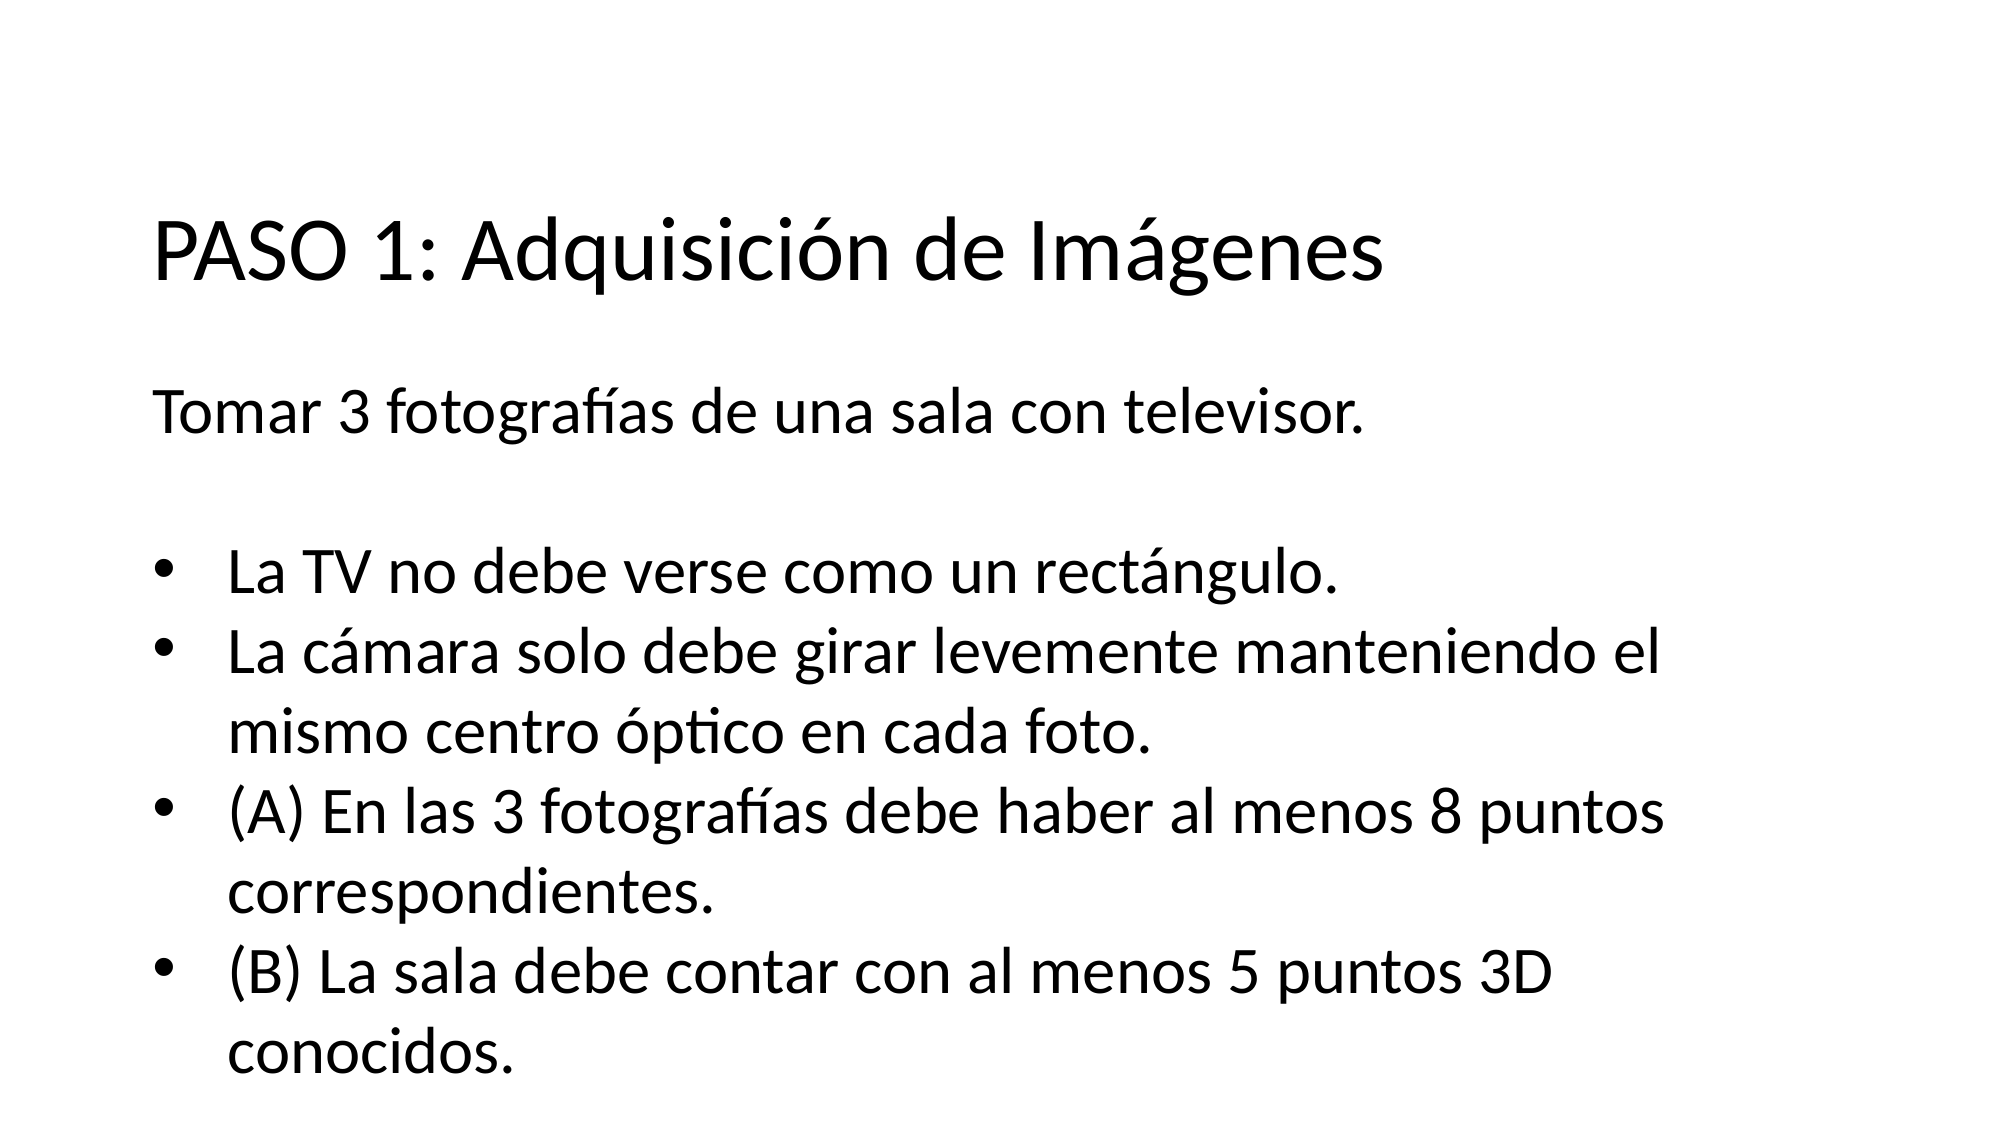

# PASO 1: Adquisición de Imágenes
Tomar 3 fotografías de una sala con televisor.

La TV no debe verse como un rectángulo.
La cámara solo debe girar levemente manteniendo el mismo centro óptico en cada foto.
(A) En las 3 fotografías debe haber al menos 8 puntos correspondientes.
(B) La sala debe contar con al menos 5 puntos 3D conocidos.